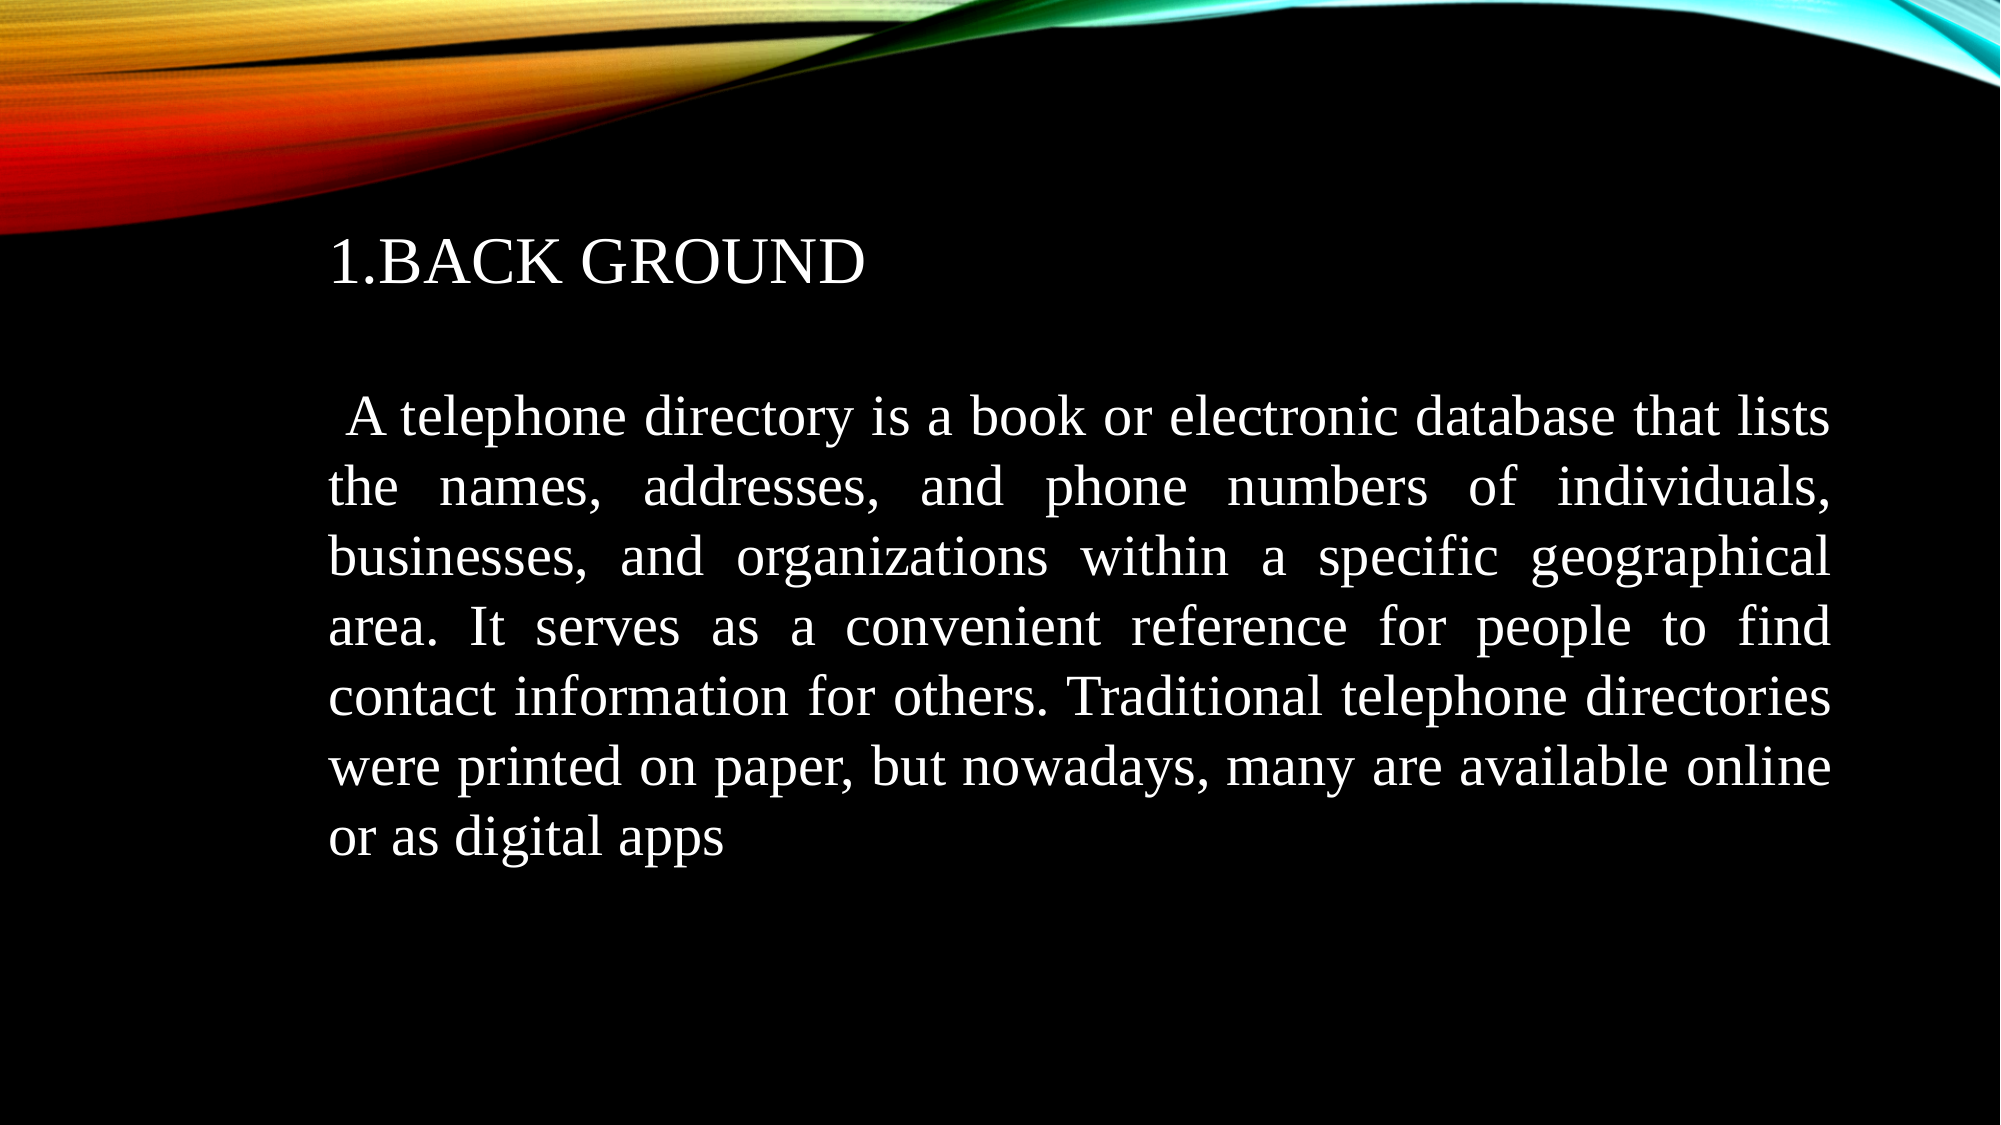

1.BACK GROUND

 A telephone directory is a book or electronic database that lists the names, addresses, and phone numbers of individuals, businesses, and organizations within a specific geographical area. It serves as a convenient reference for people to find contact information for others. Traditional telephone directories were printed on paper, but nowadays, many are available online or as digital apps